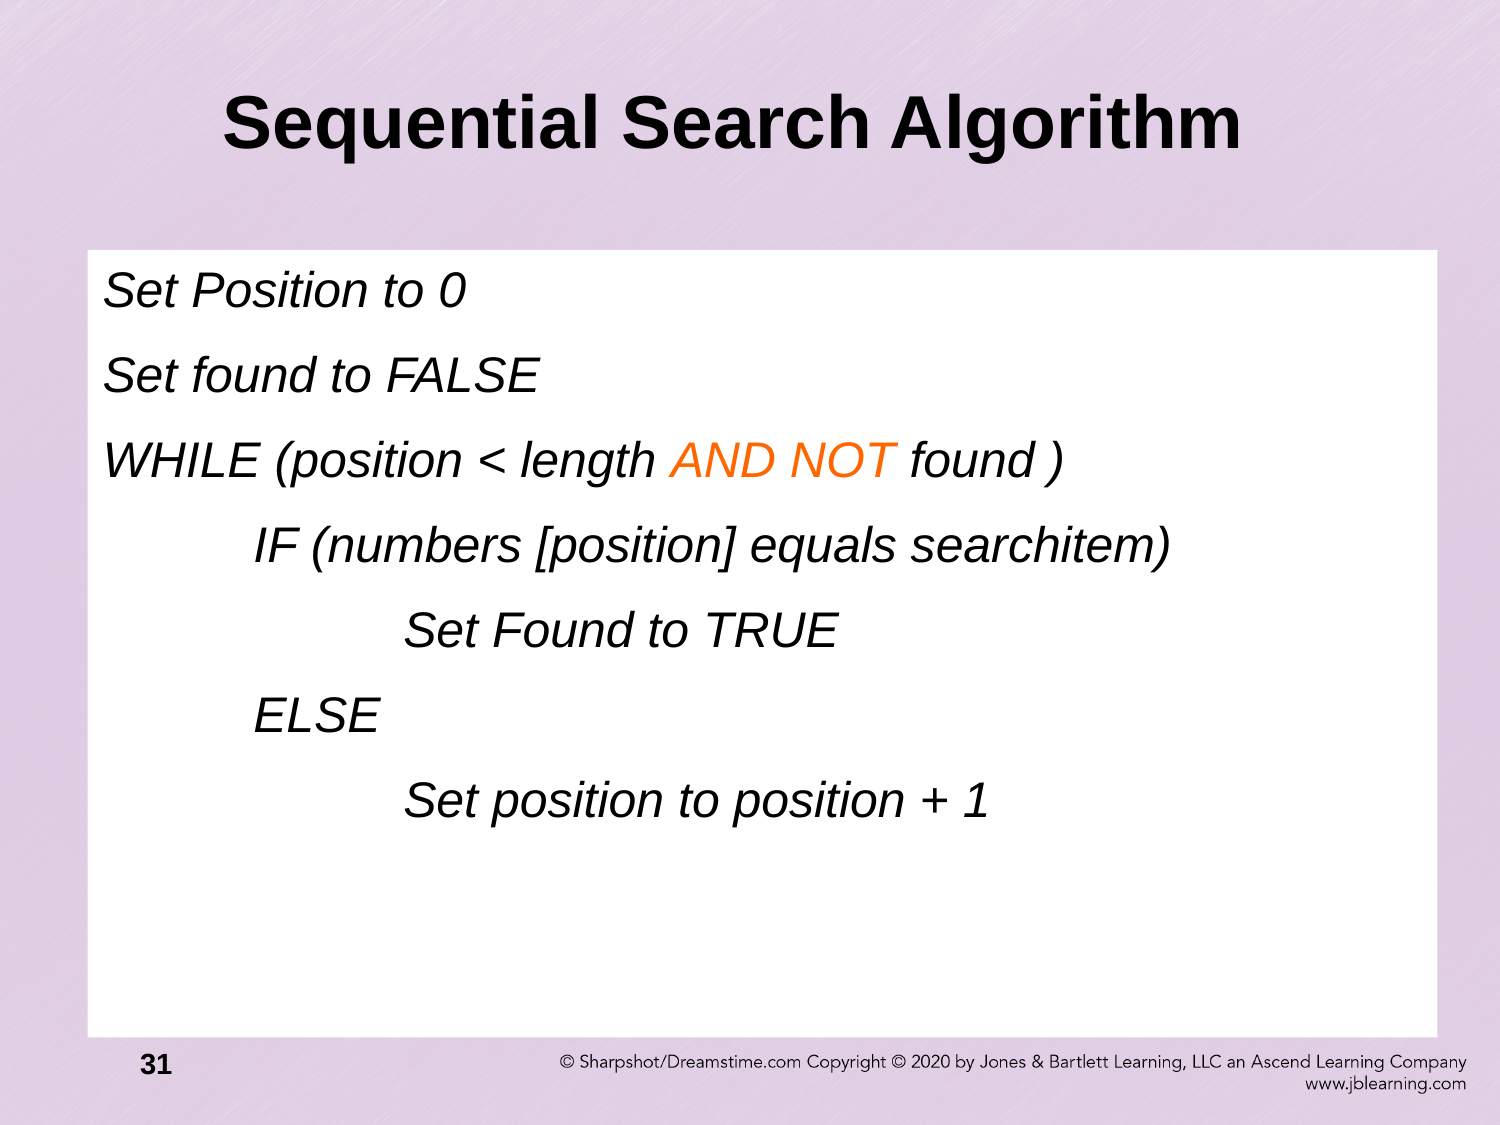

# Sequential Search Algorithm
Set Position to 0
Set found to FALSE
WHILE (position < length AND NOT found )
		IF (numbers [position] equals searchitem)
			Set Found to TRUE
		ELSE
			Set position to position + 1
31